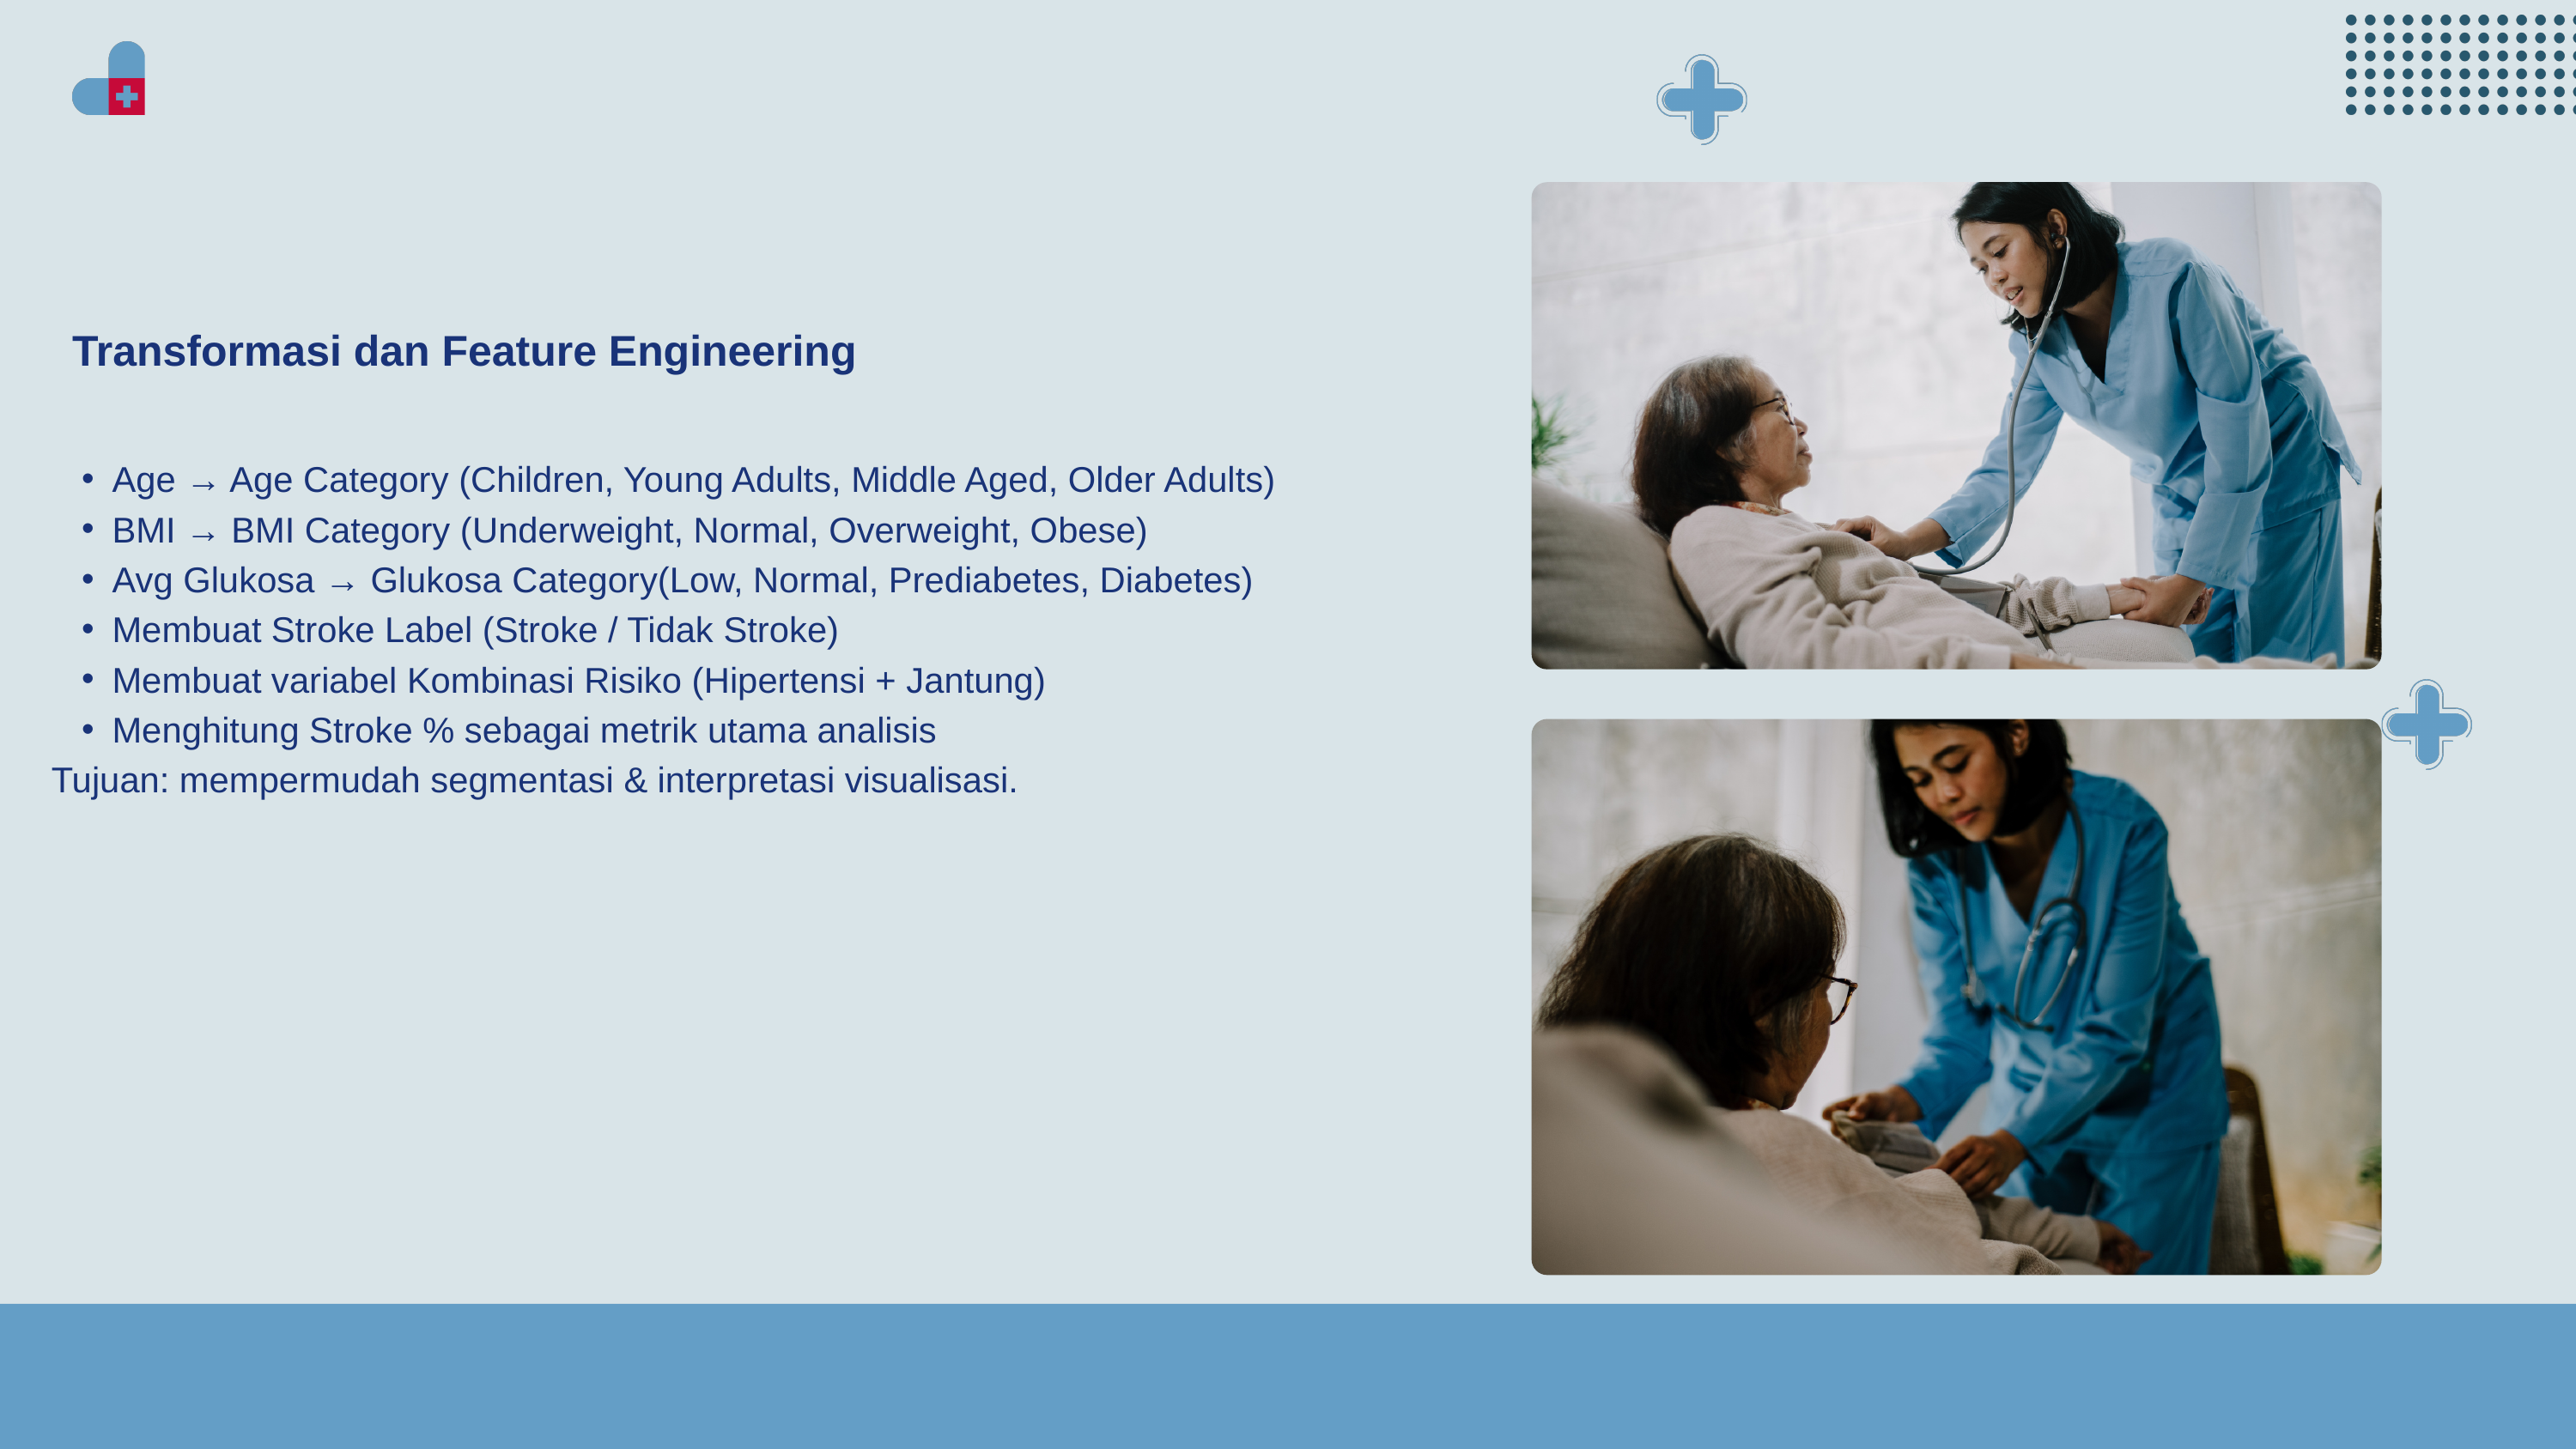

Transformasi dan Feature Engineering

Age → Age Category (Children, Young Adults, Middle Aged, Older Adults)
BMI → BMI Category (Underweight, Normal, Overweight, Obese)
Avg Glukosa → Glukosa Category(Low, Normal, Prediabetes, Diabetes)
Membuat Stroke Label (Stroke / Tidak Stroke)
Membuat variabel Kombinasi Risiko (Hipertensi + Jantung)
Menghitung Stroke % sebagai metrik utama analisis
Tujuan: mempermudah segmentasi & interpretasi visualisasi.